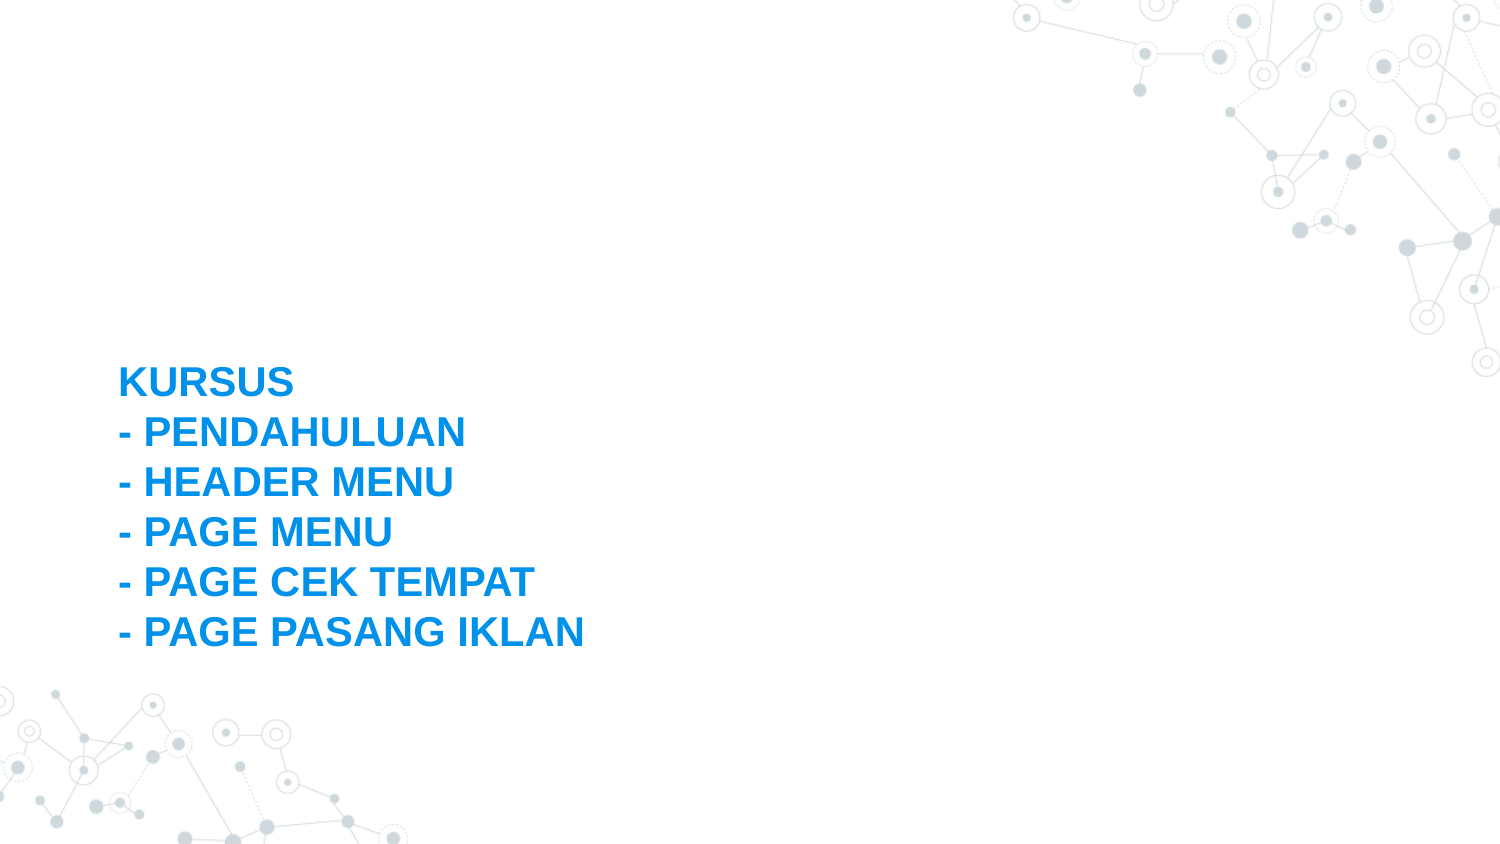

# KURSUS - PENDAHULUAN - HEADER MENU - PAGE MENU - PAGE CEK TEMPAT - PAGE PASANG IKLAN